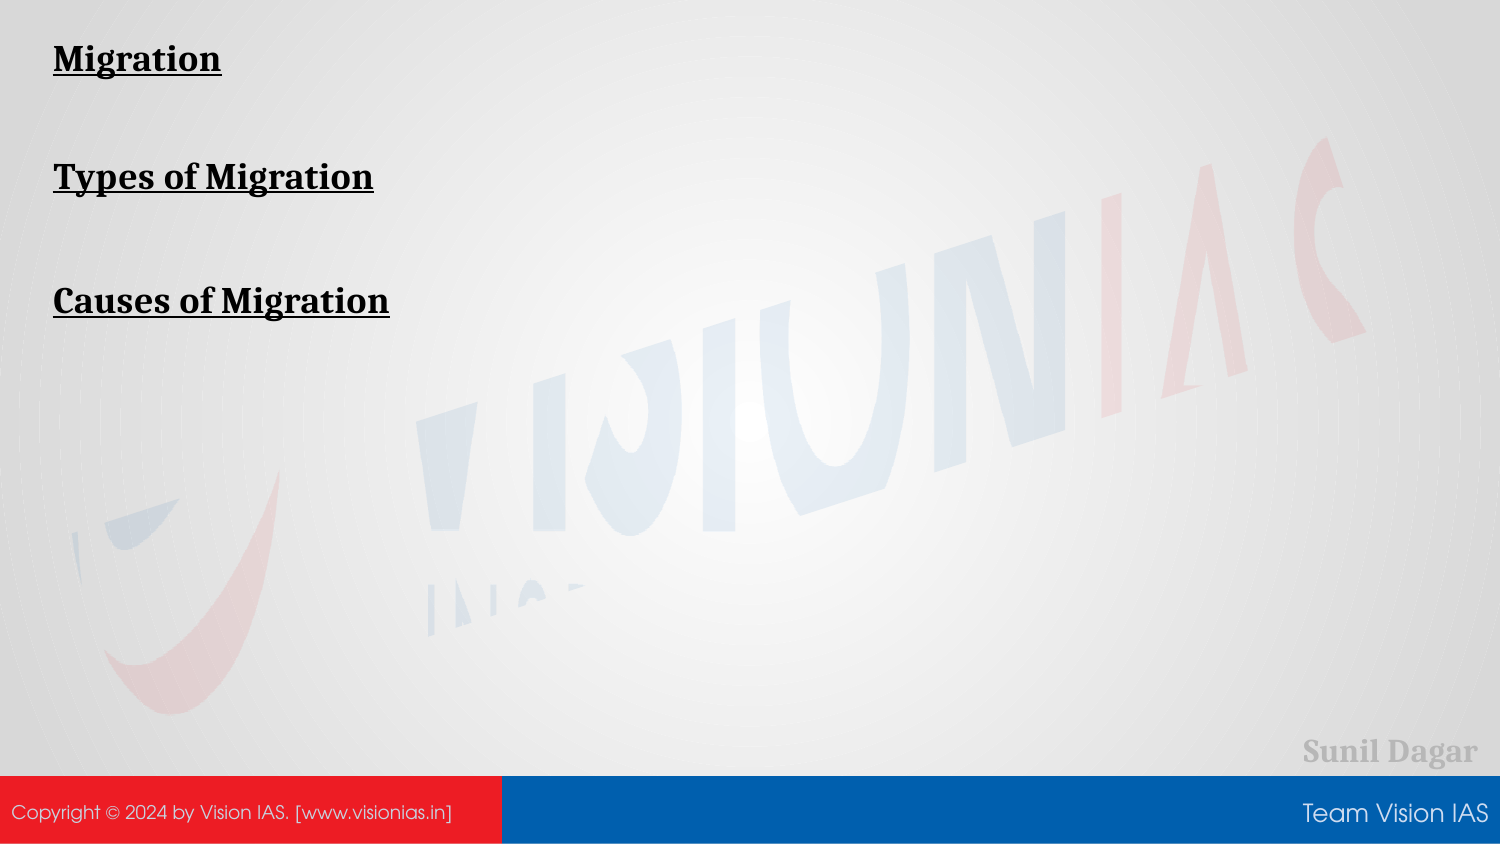

Migration

Types of Migration

Causes of Migration

Sunil Dagar